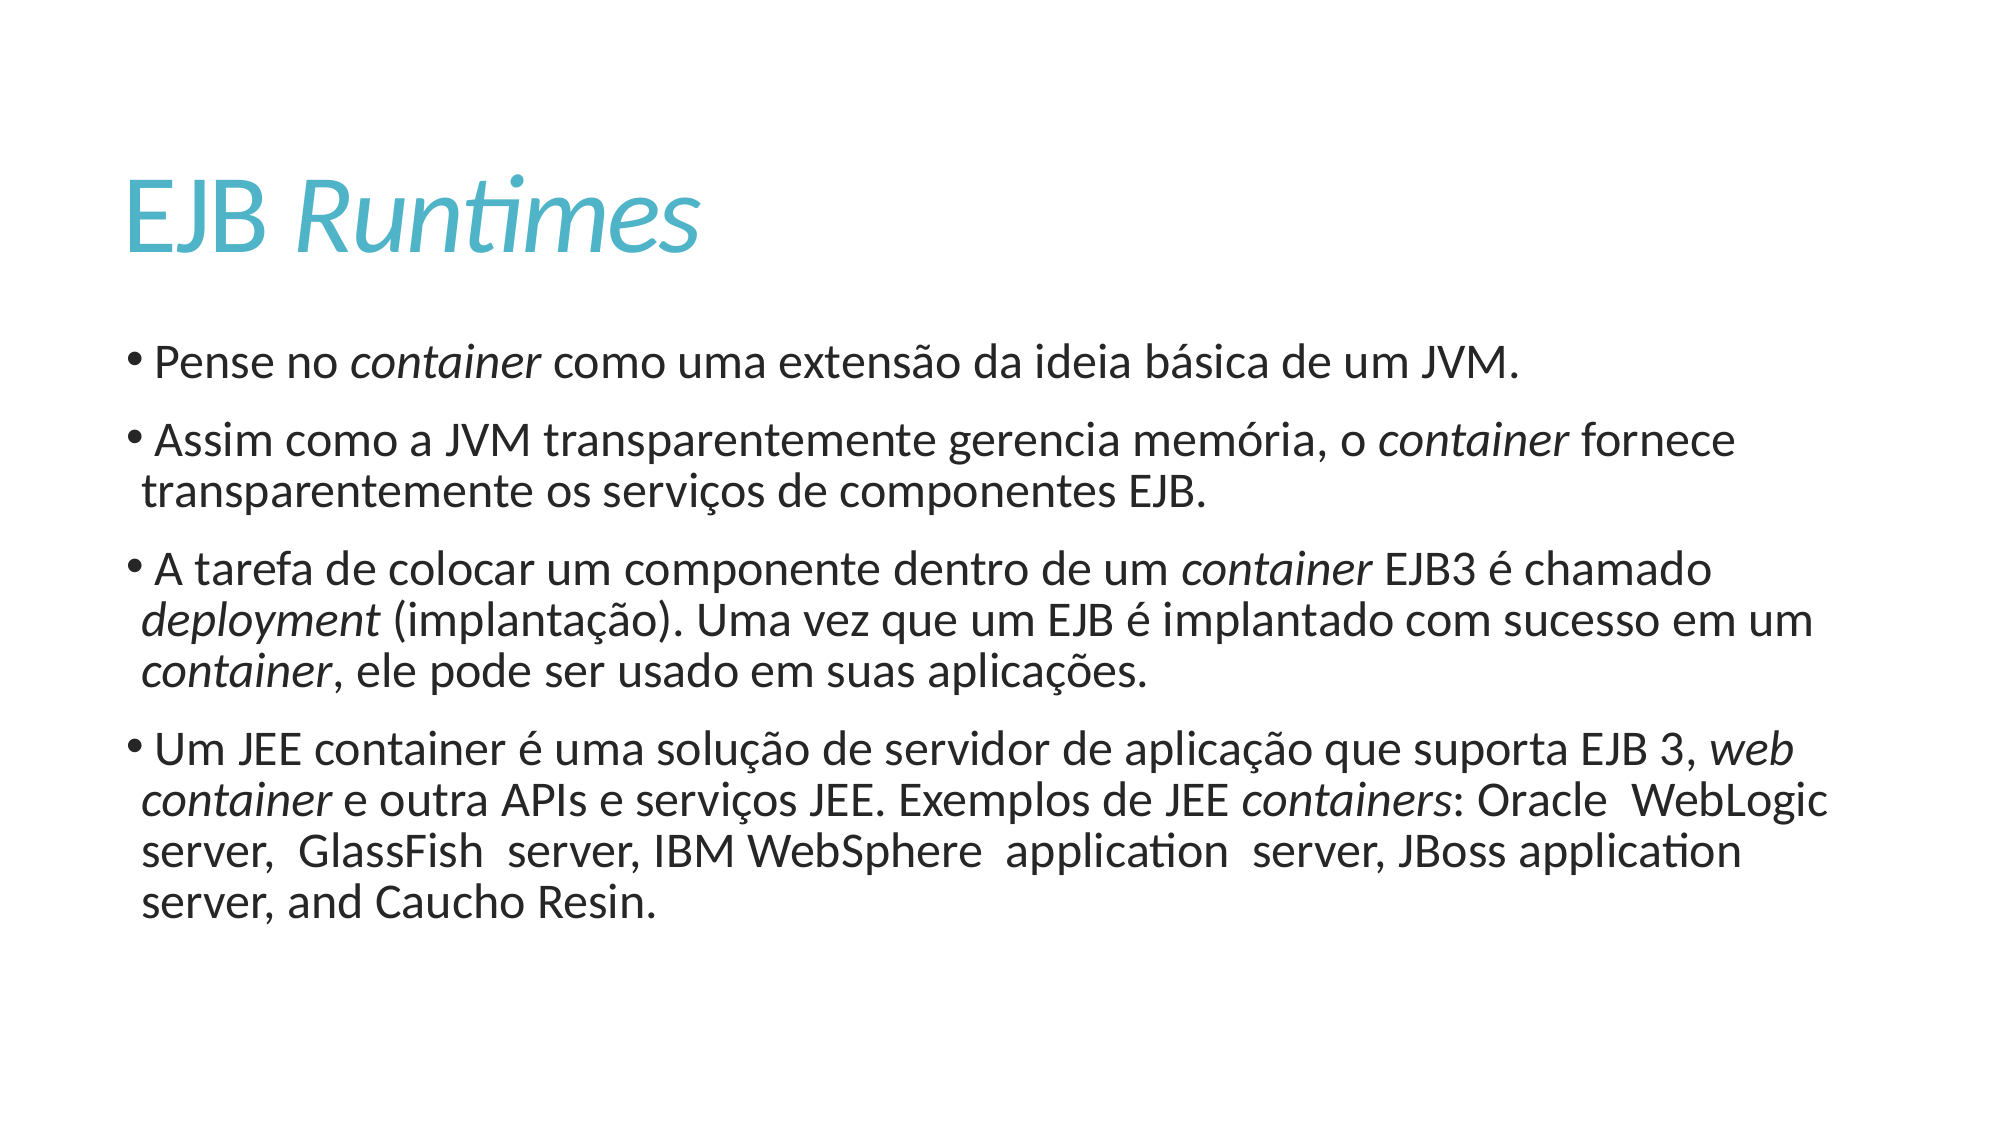

# EJB Runtimes
 Pense no container como uma extensão da ideia básica de um JVM.
 Assim como a JVM transparentemente gerencia memória, o container fornece transparentemente os serviços de componentes EJB.
 A tarefa de colocar um componente dentro de um container EJB3 é chamado deployment (implantação). Uma vez que um EJB é implantado com sucesso em um container, ele pode ser usado em suas aplicações.
 Um JEE container é uma solução de servidor de aplicação que suporta EJB 3, web container e outra APIs e serviços JEE. Exemplos de JEE containers: Oracle  WebLogic  server,  GlassFish  server, IBM WebSphere  application  server, JBoss application server, and Caucho Resin.